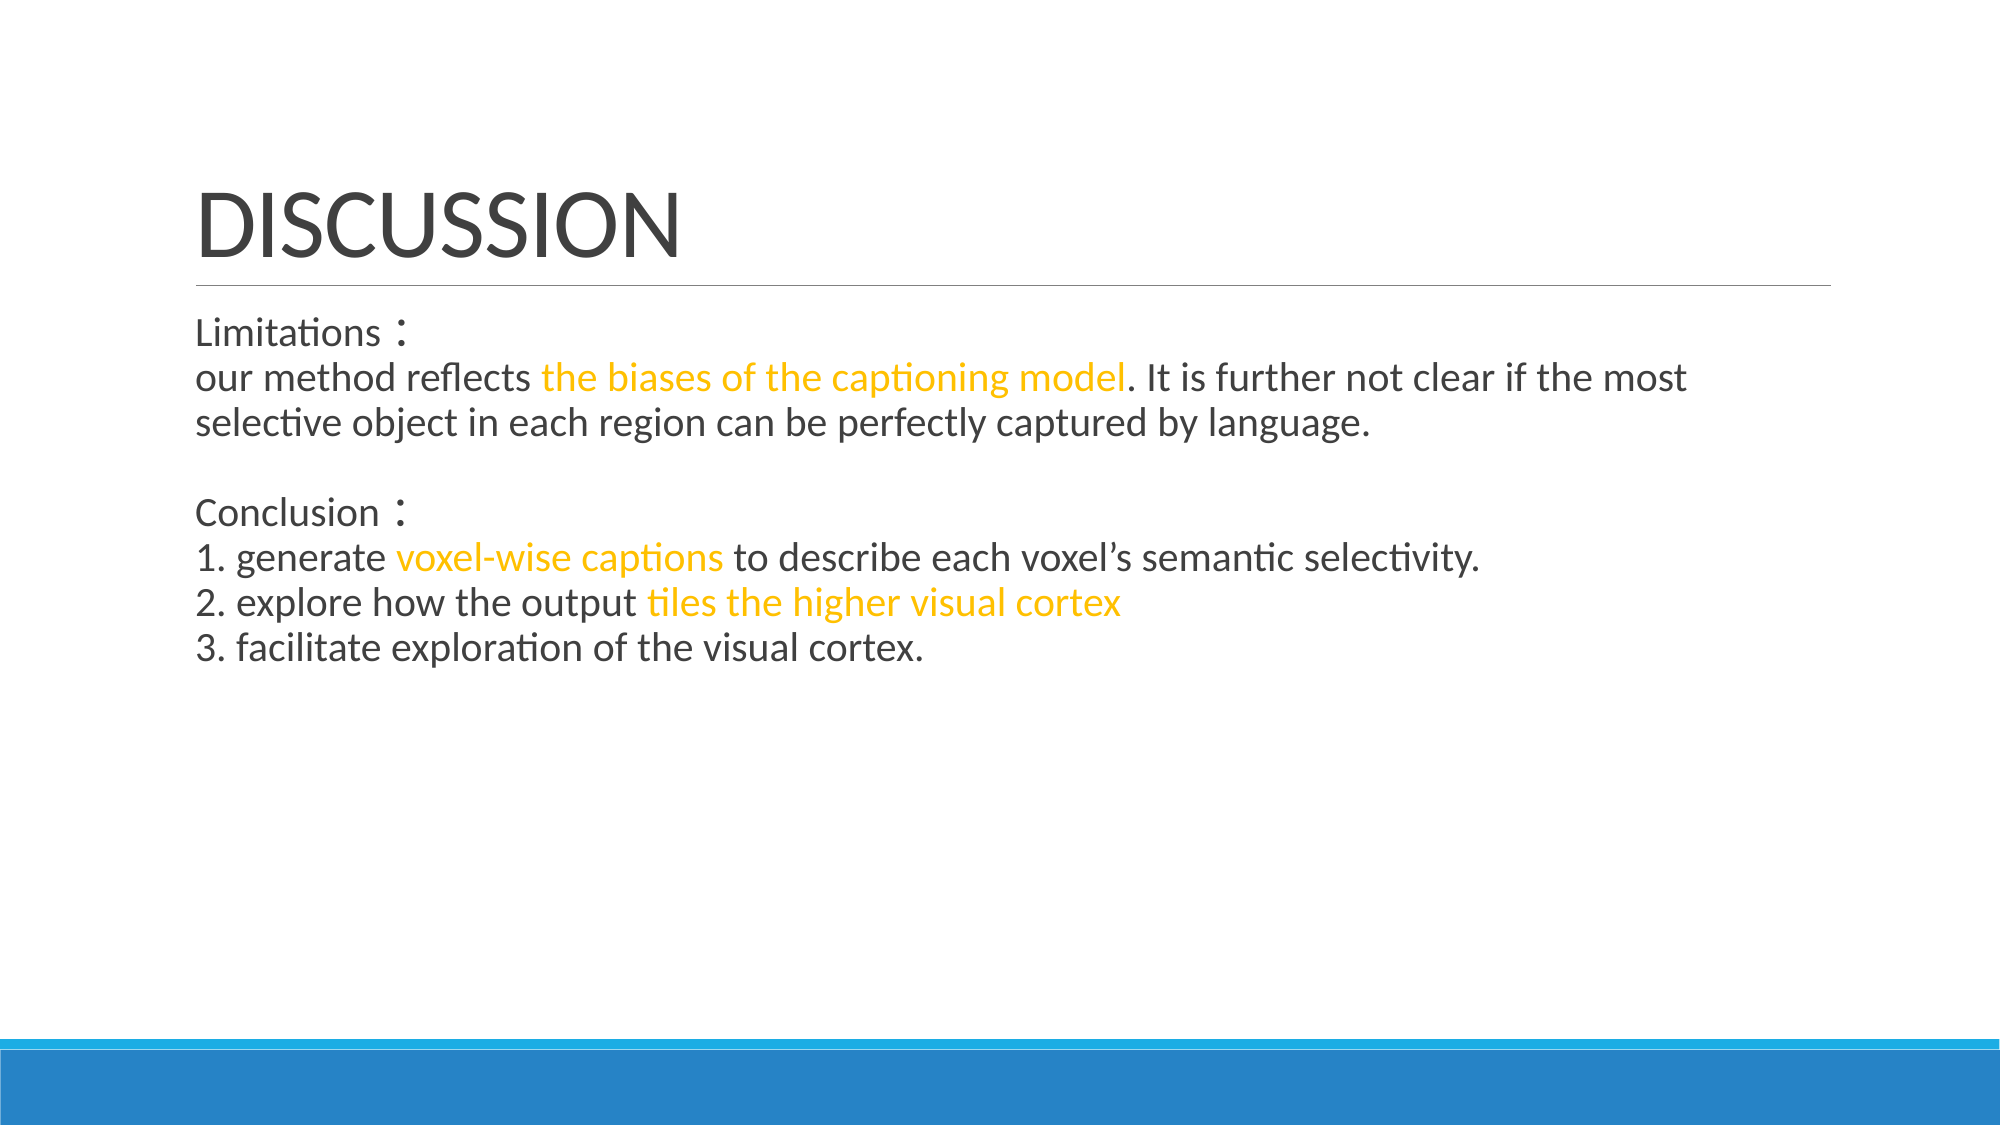

# DISCUSSION
Limitations：
our method reflects the biases of the captioning model. It is further not clear if the most selective object in each region can be perfectly captured by language.
Conclusion：
1. generate voxel-wise captions to describe each voxel’s semantic selectivity.
2. explore how the output tiles the higher visual cortex
3. facilitate exploration of the visual cortex.